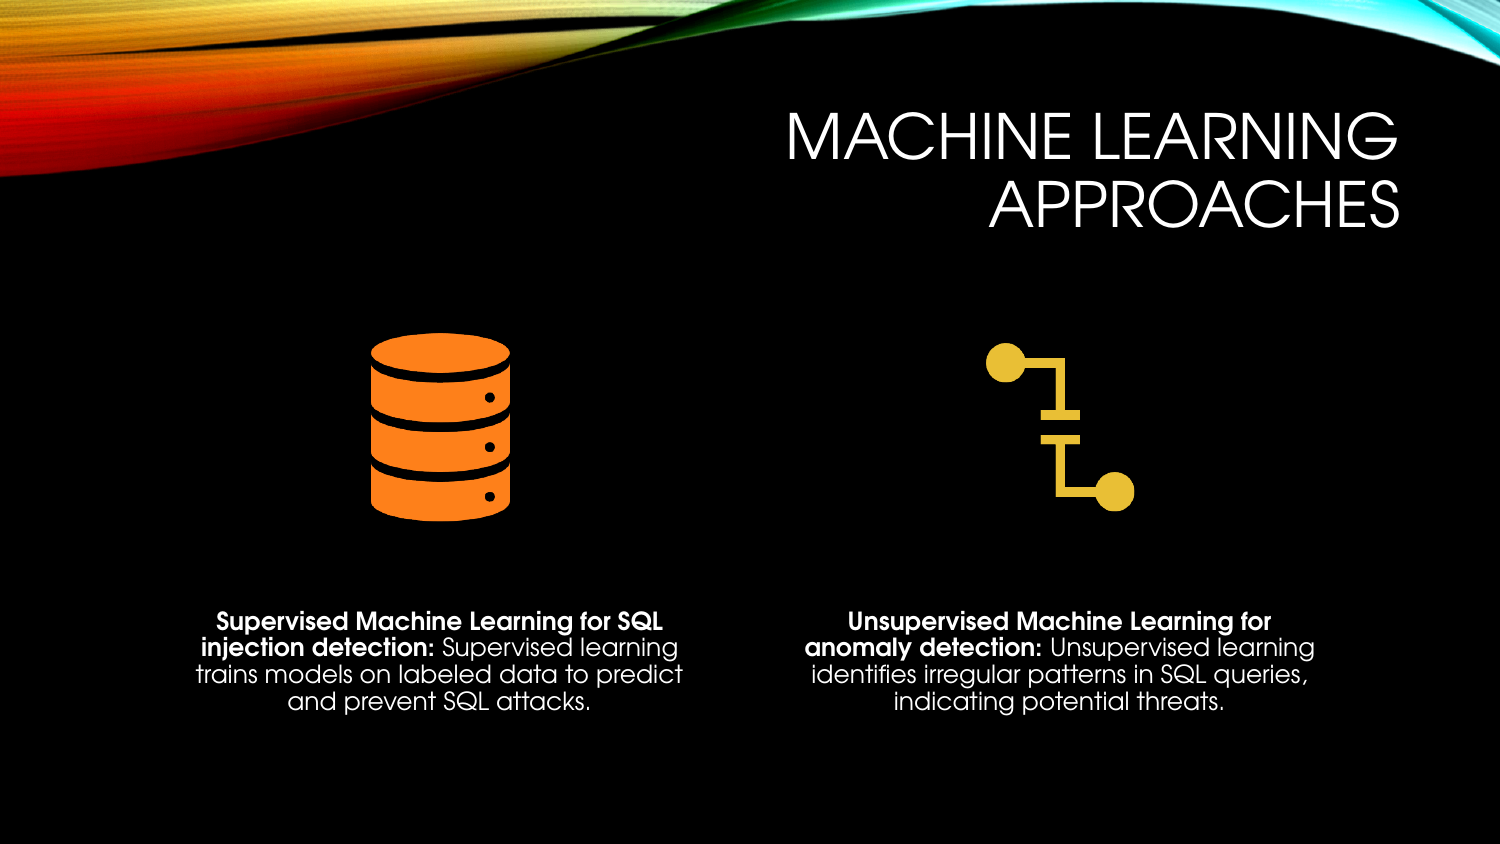

# Machine Learning Approaches
Supervised Machine Learning for SQL injection detection: Supervised learning trains models on labeled data to predict and prevent SQL attacks.
Unsupervised Machine Learning for anomaly detection: Unsupervised learning identifies irregular patterns in SQL queries, indicating potential threats.